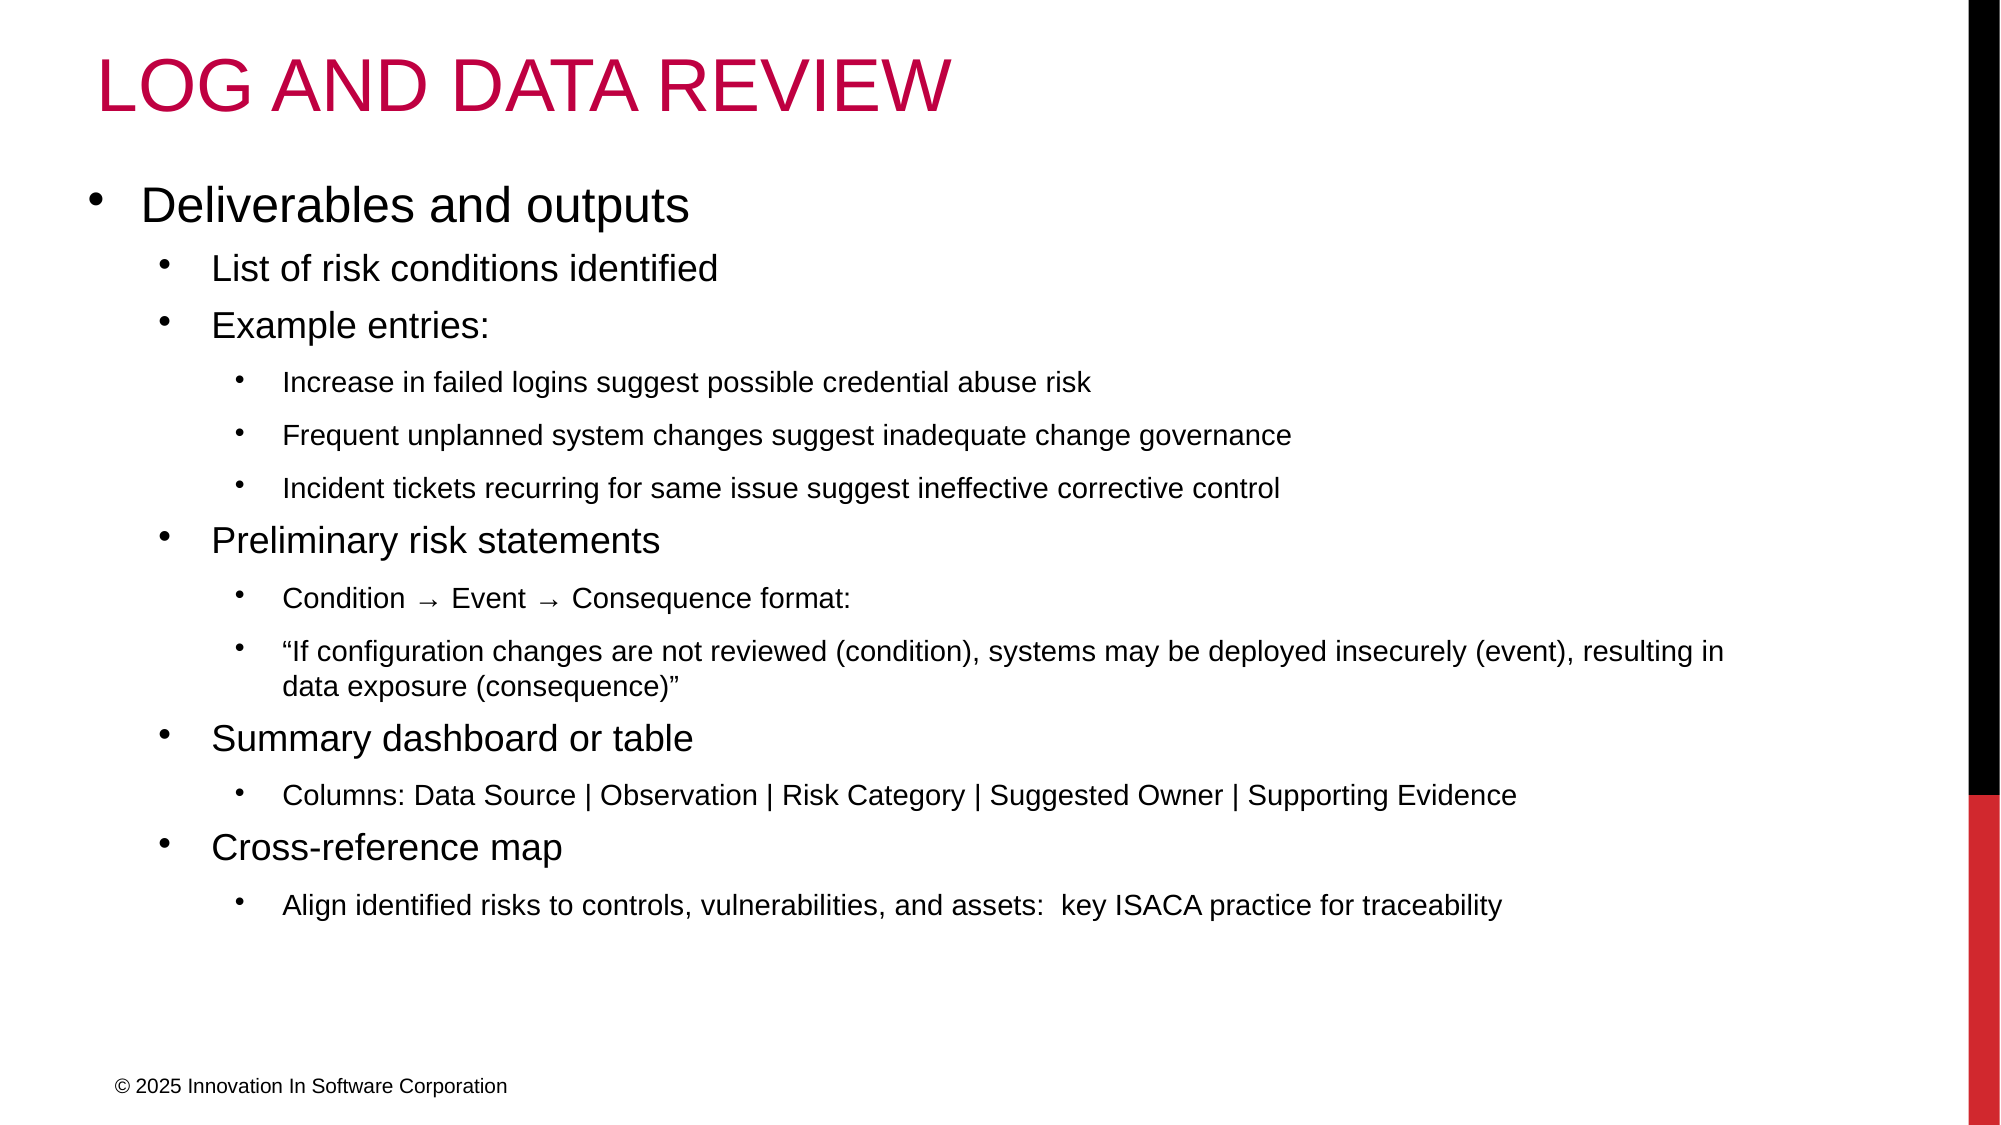

# Log and Data Review
Deliverables and outputs
List of risk conditions identified
Example entries:
Increase in failed logins suggest possible credential abuse risk
Frequent unplanned system changes suggest inadequate change governance
Incident tickets recurring for same issue suggest ineffective corrective control
Preliminary risk statements
Condition → Event → Consequence format:
“If configuration changes are not reviewed (condition), systems may be deployed insecurely (event), resulting in data exposure (consequence)”
Summary dashboard or table
Columns: Data Source | Observation | Risk Category | Suggested Owner | Supporting Evidence
Cross-reference map
Align identified risks to controls, vulnerabilities, and assets:  key ISACA practice for traceability
© 2025 Innovation In Software Corporation